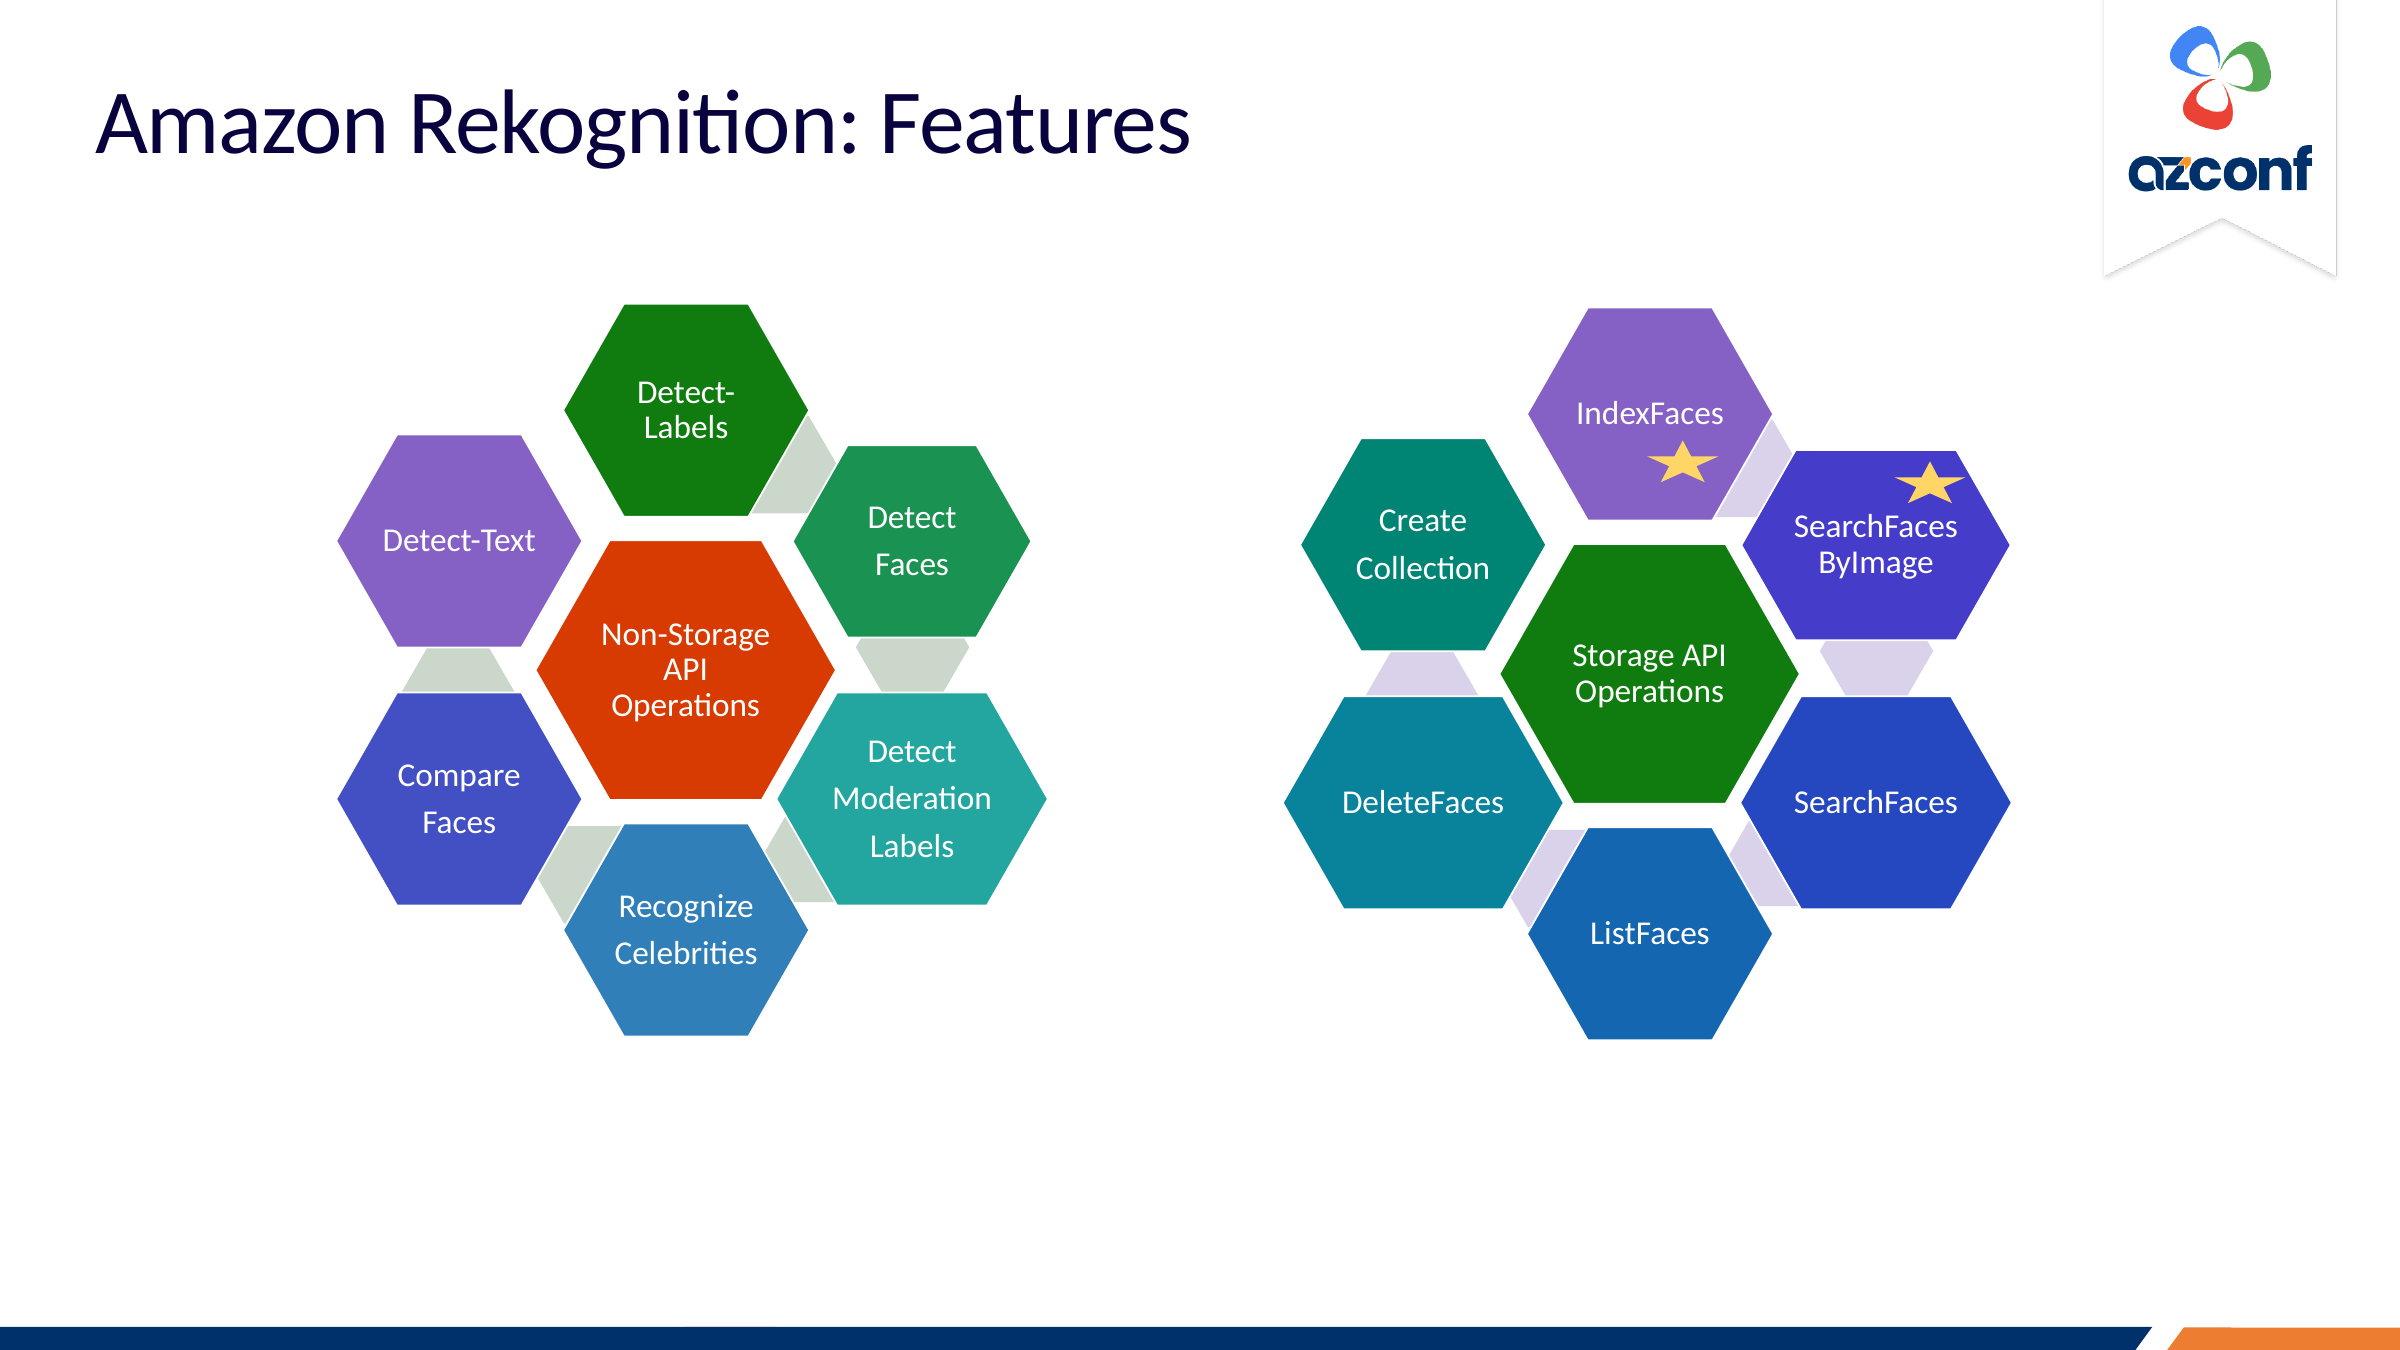

# Amazon Rekognition: Features
Non-Storage API Operations
Detect-Labels
Detect
Faces
Detect
Moderation
Labels
Recognize
Celebrities
Compare
Faces
Detect-Text
Storage API Operations
IndexFaces
SearchFacesByImage
SearchFaces
ListFaces
DeleteFaces
Create
Collection